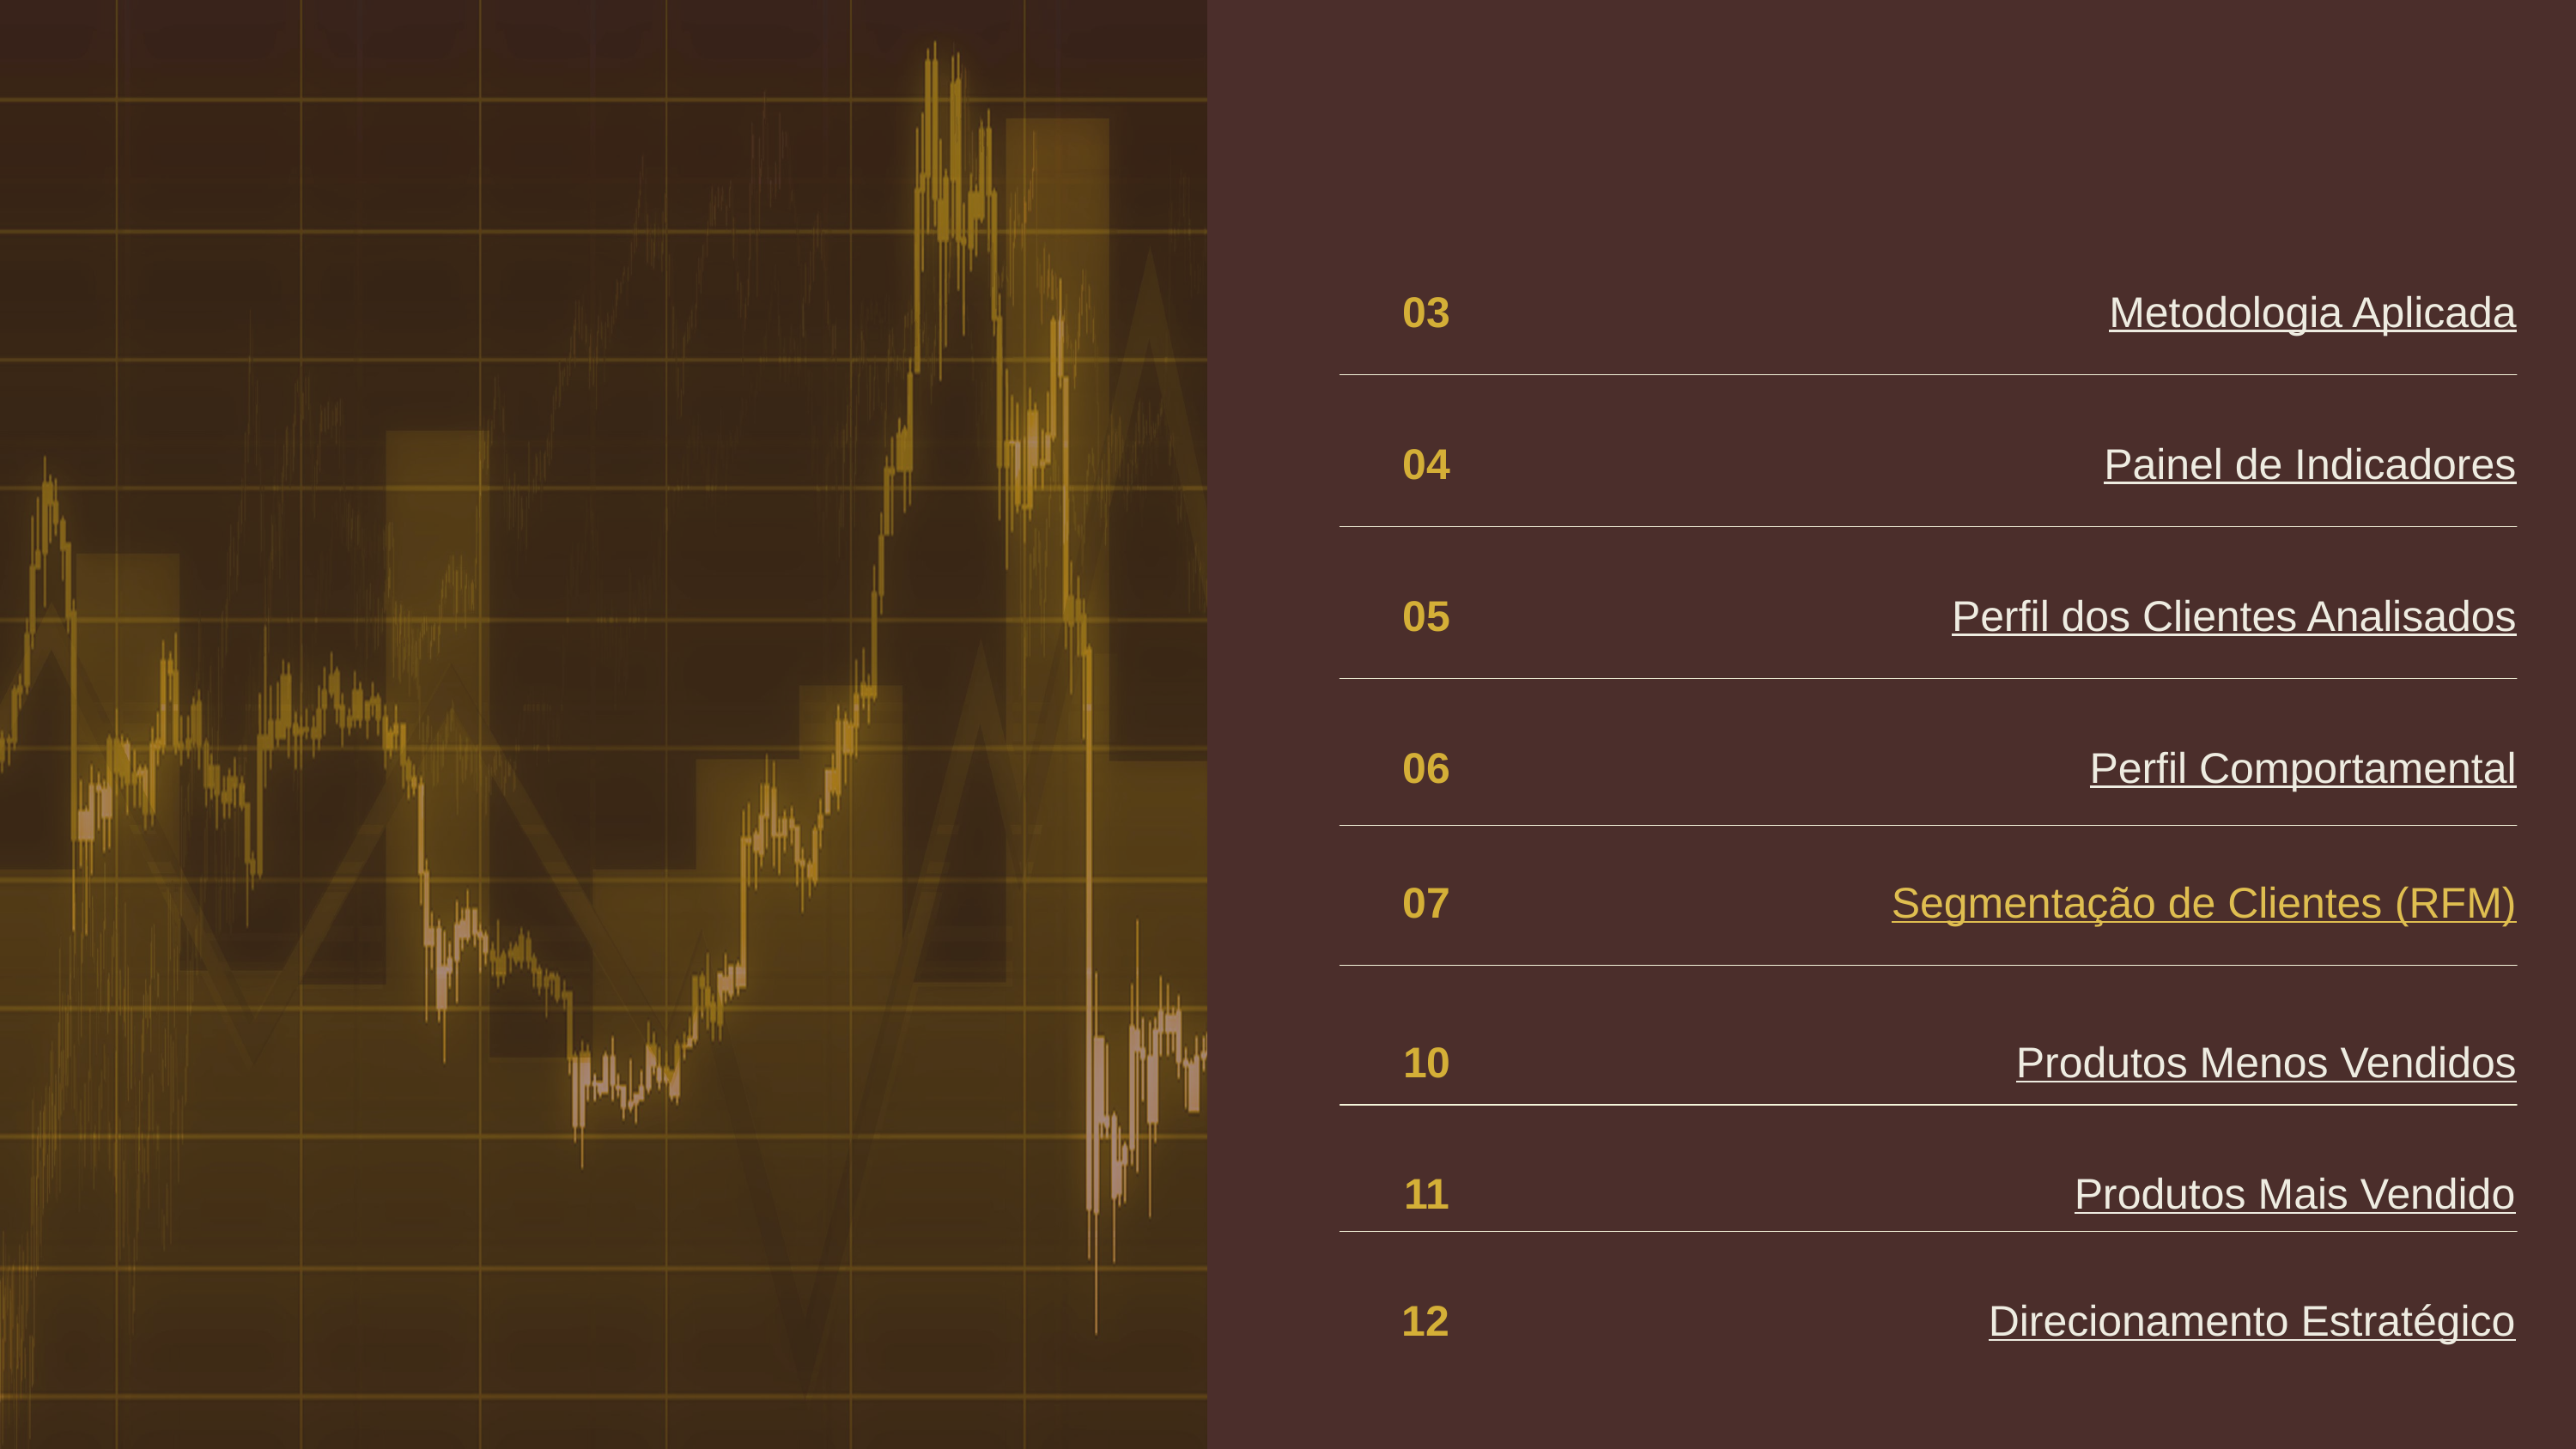

03
Metodologia Aplicada
04
Painel de Indicadores
05
Perfil dos Clientes Analisados
06
Perfil Comportamental
07
Segmentação de Clientes (RFM)
10
Produtos Menos Vendidos
11
Produtos Mais Vendido
12
Direcionamento Estratégico